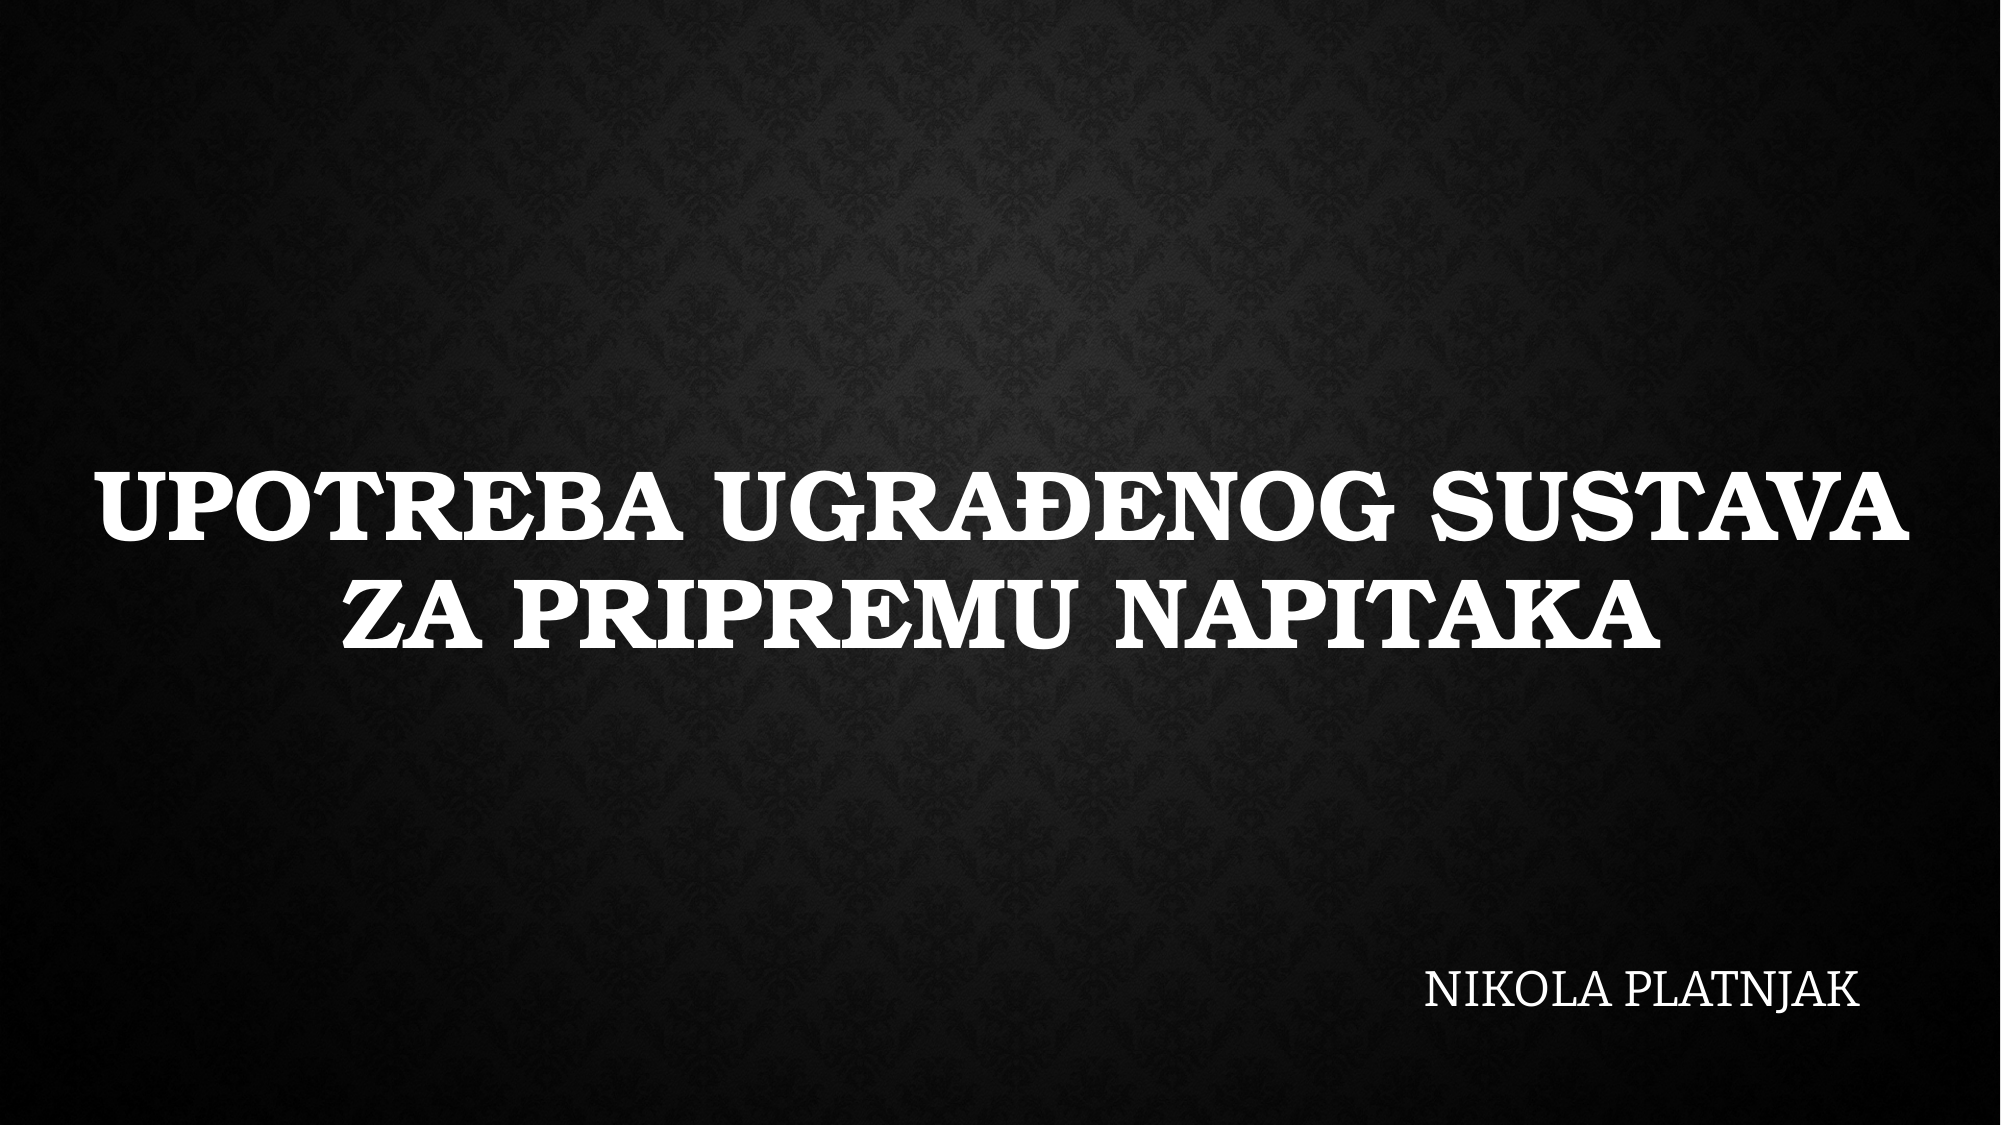

# UPOTREBA UGRAĐENOG SUSTAVA ZA PRIPREMU NAPITAKA
NIKOLA PLATNJAK